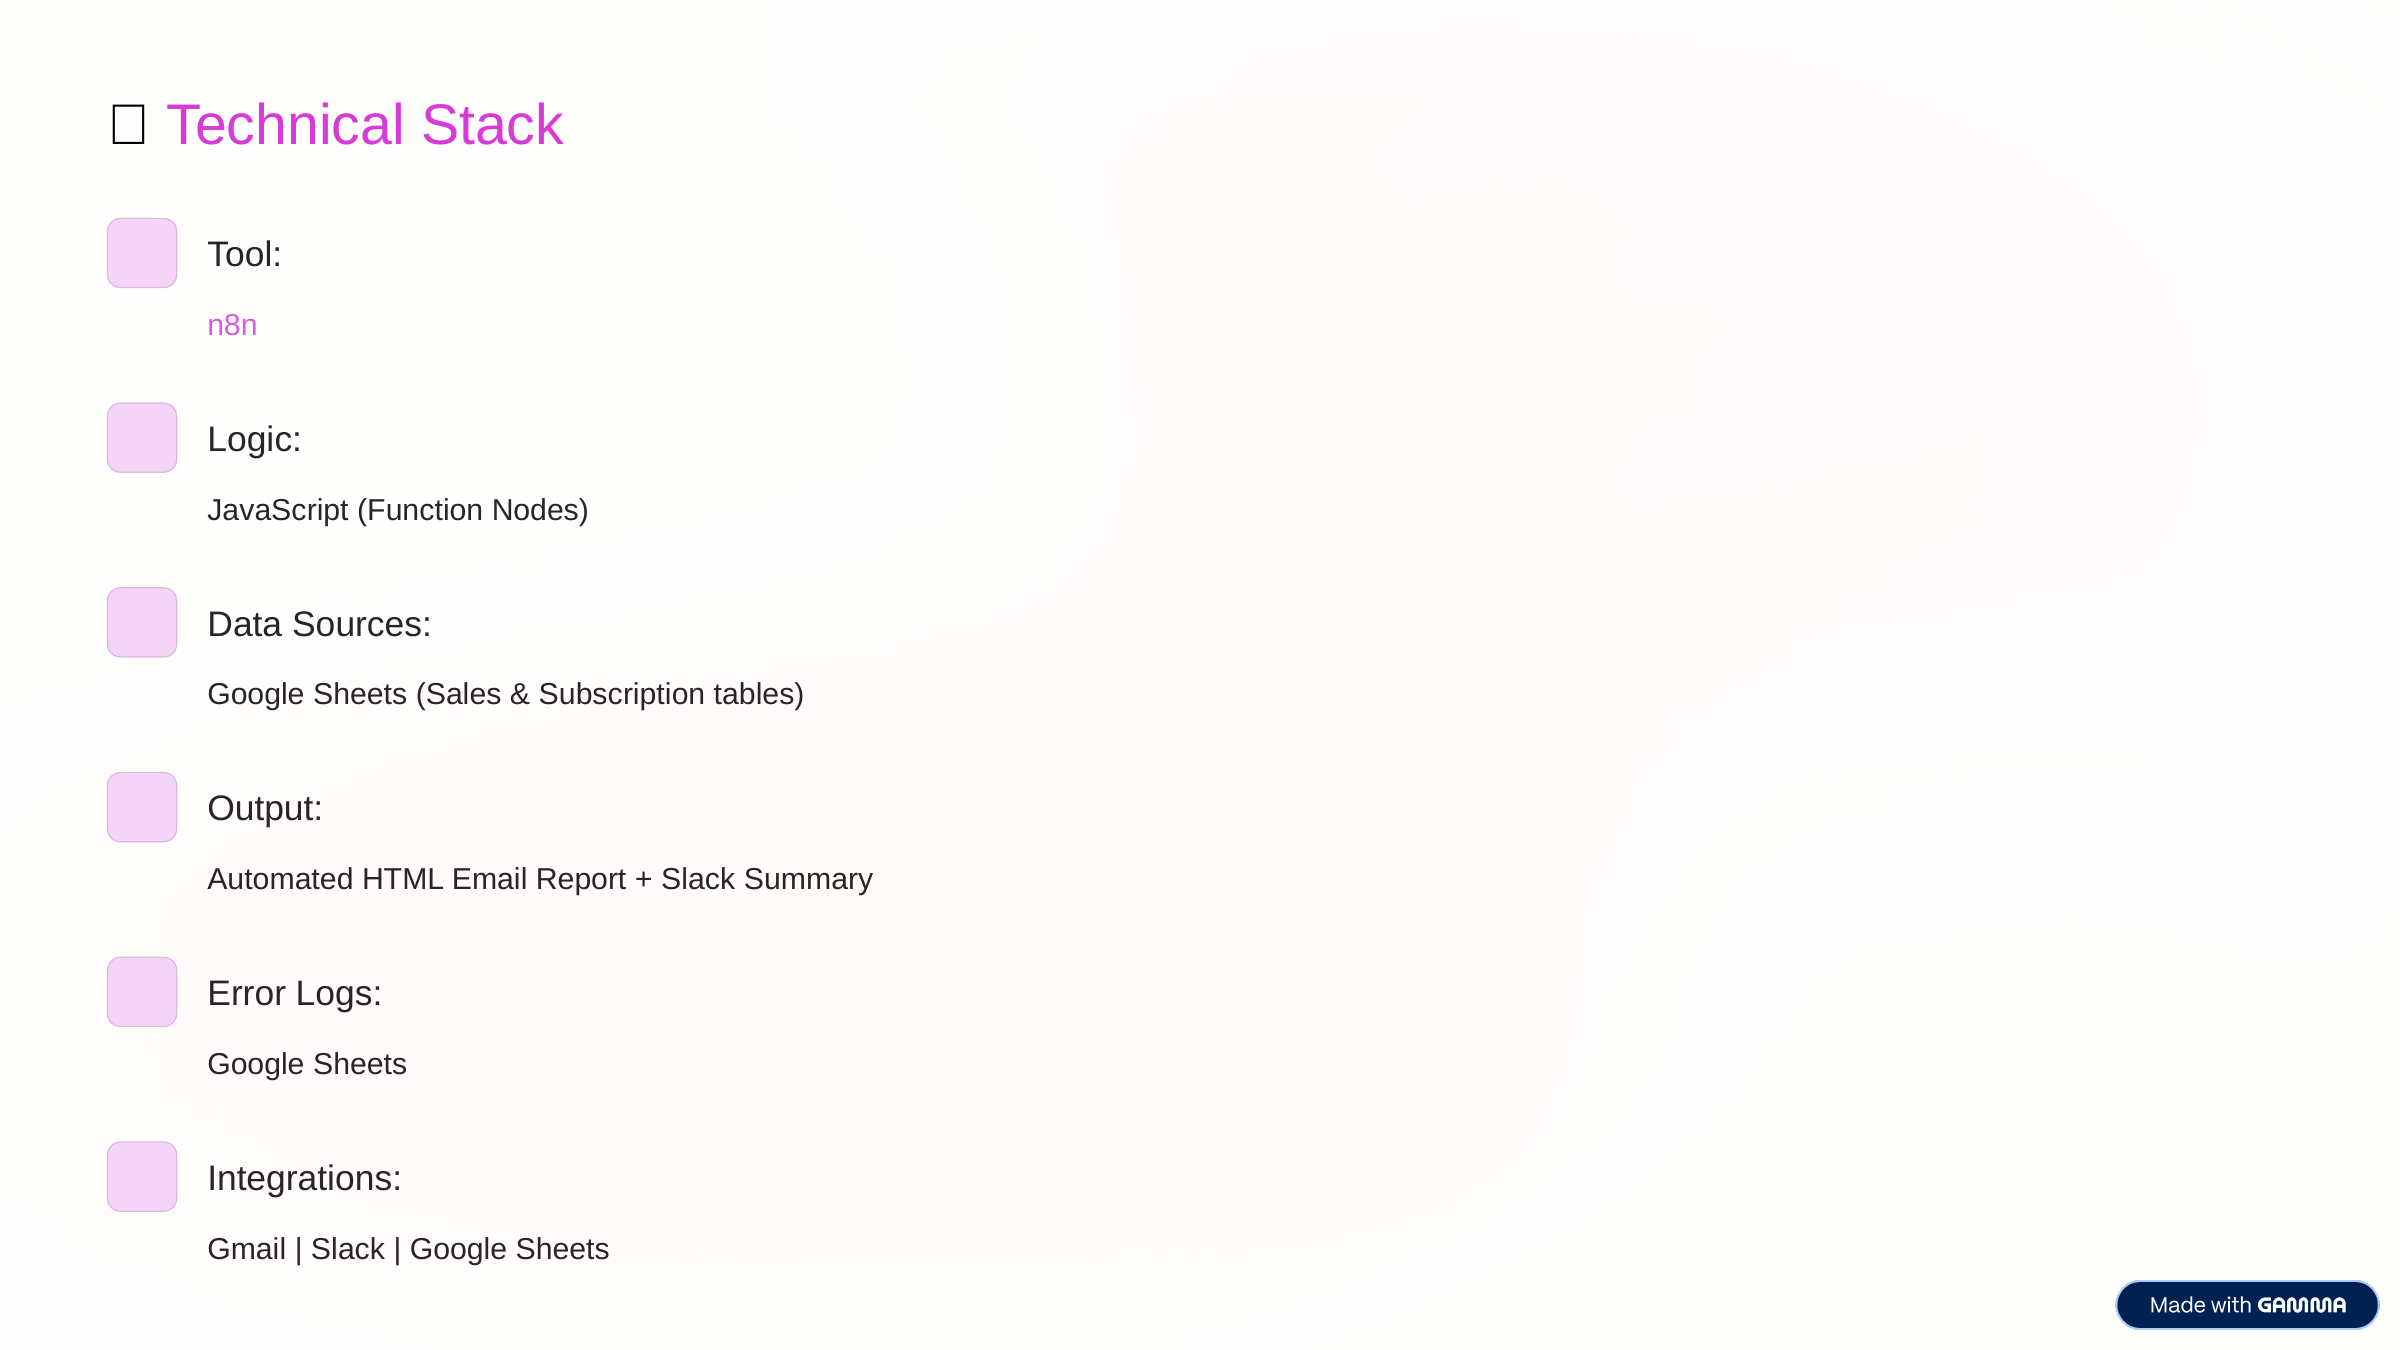

🧰 Technical Stack

Tool:
n8n

Logic:
JavaScript (Function Nodes)

Data Sources:
Google Sheets (Sales & Subscription tables)

Output:
Automated HTML Email Report + Slack Summary

Error Logs:
Google Sheets

Integrations:
Gmail | Slack | Google Sheets